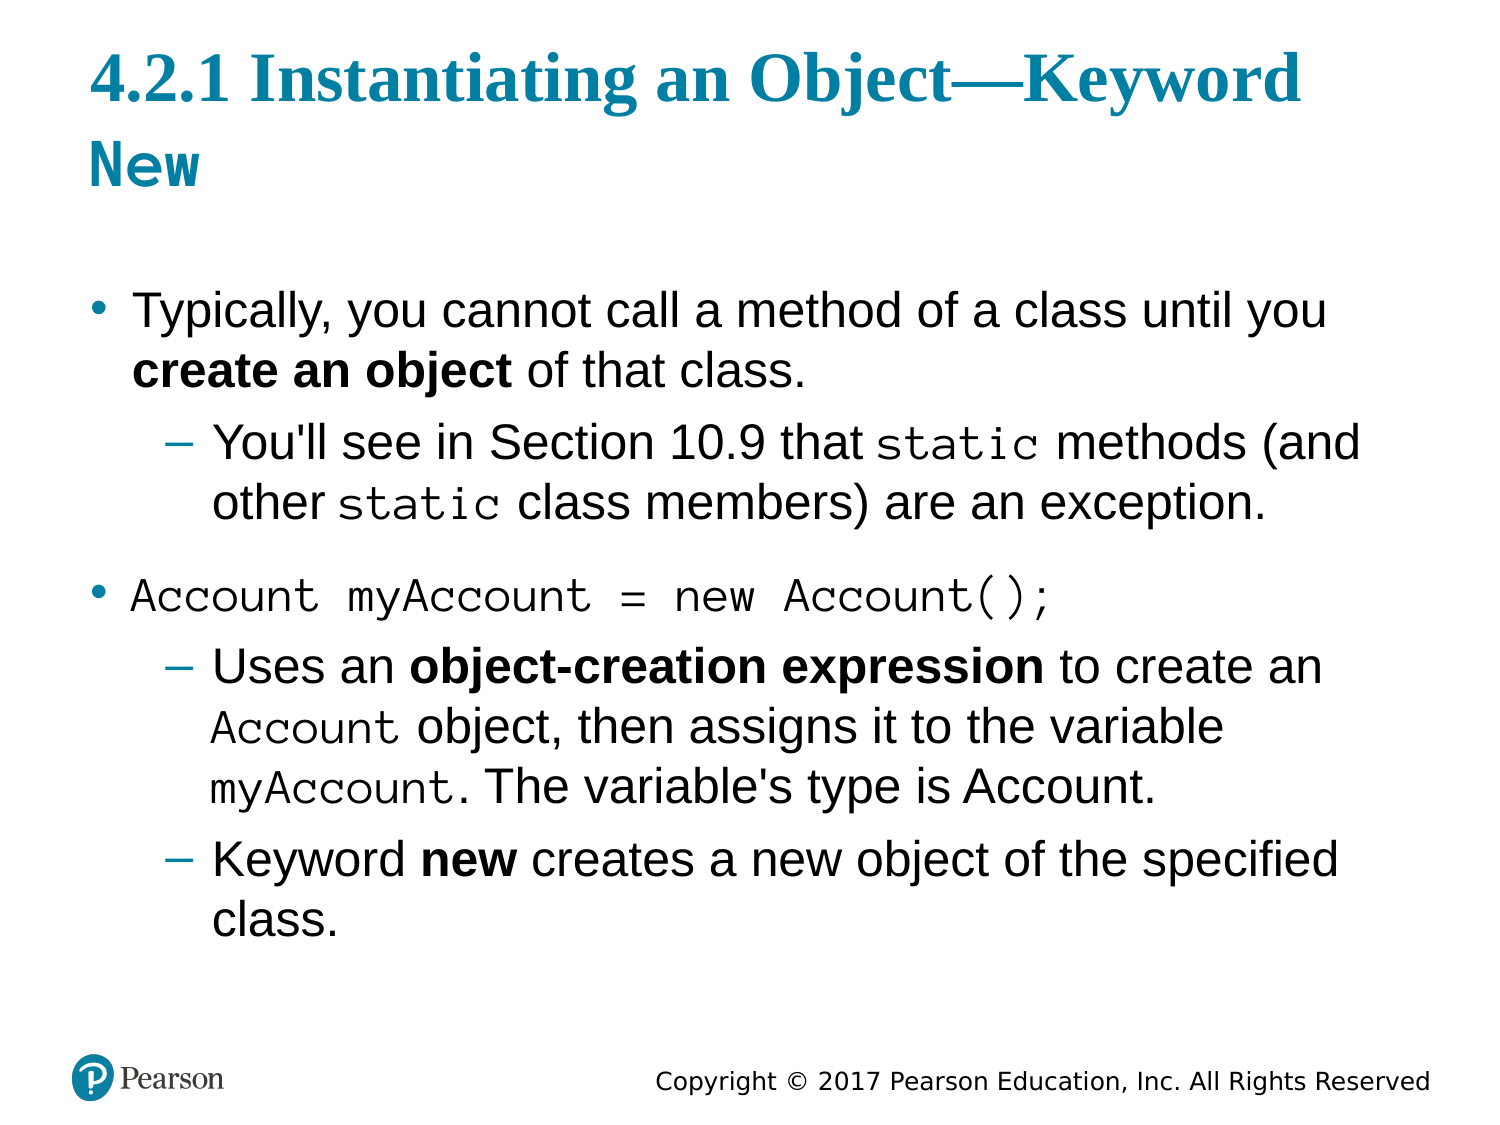

# 4.2.1 Instantiating an Object—Keyword New
Typically, you cannot call a method of a class until you create an object of that class.
You'll see in Section 10.9 that static methods (and other static class members) are an exception.
Account myAccount = new Account();
Uses an object-creation expression to create an Account object, then assigns it to the variable myAccount. The variable's type is Account.
Keyword new creates a new object of the specified class.